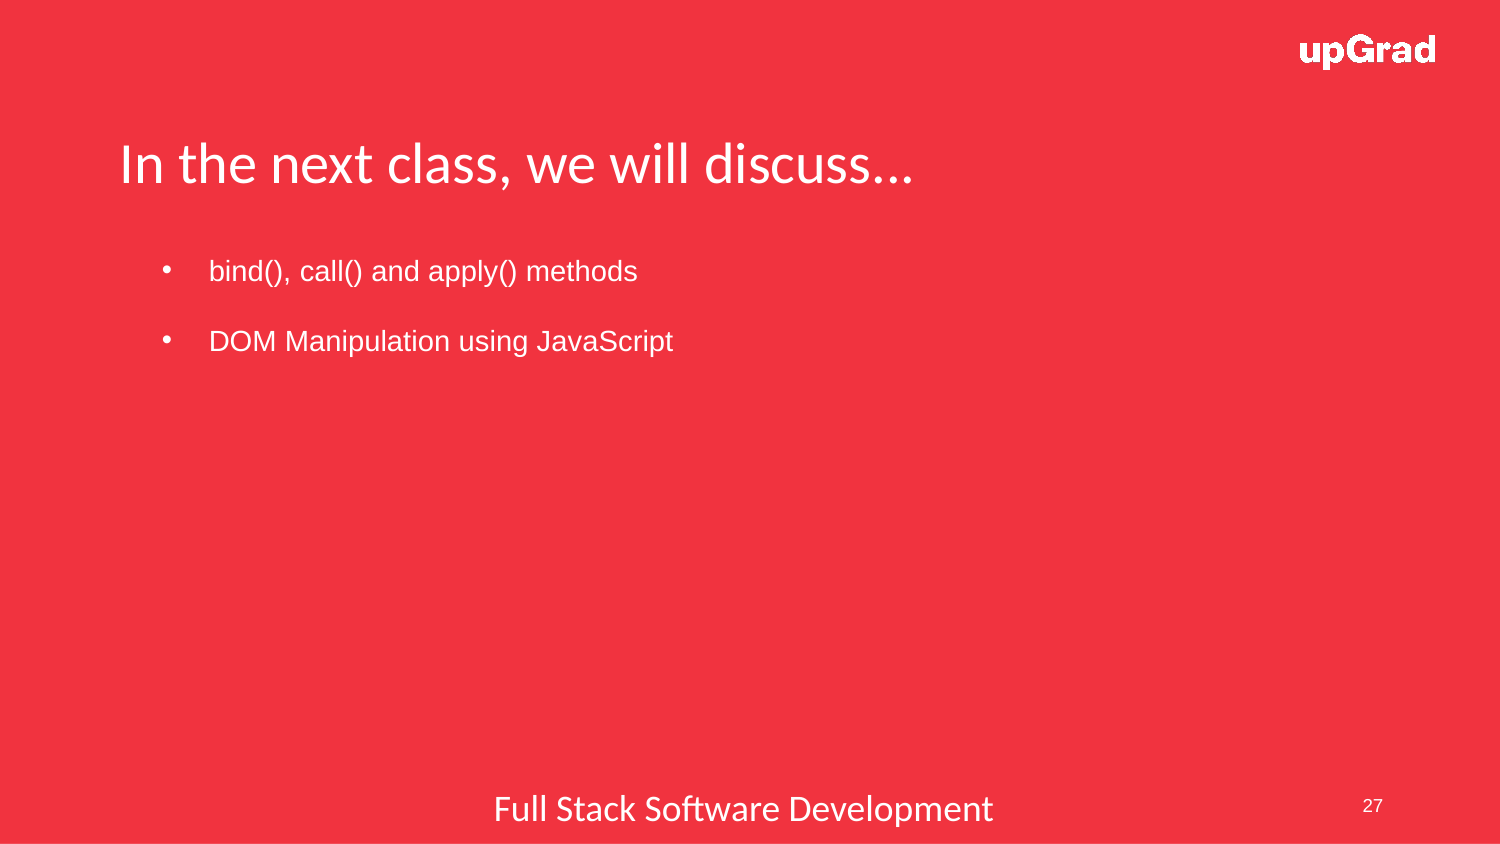

In the next class, we will discuss...
bind(), call() and apply() methods

DOM Manipulation using JavaScript
Full Stack Software Development
27